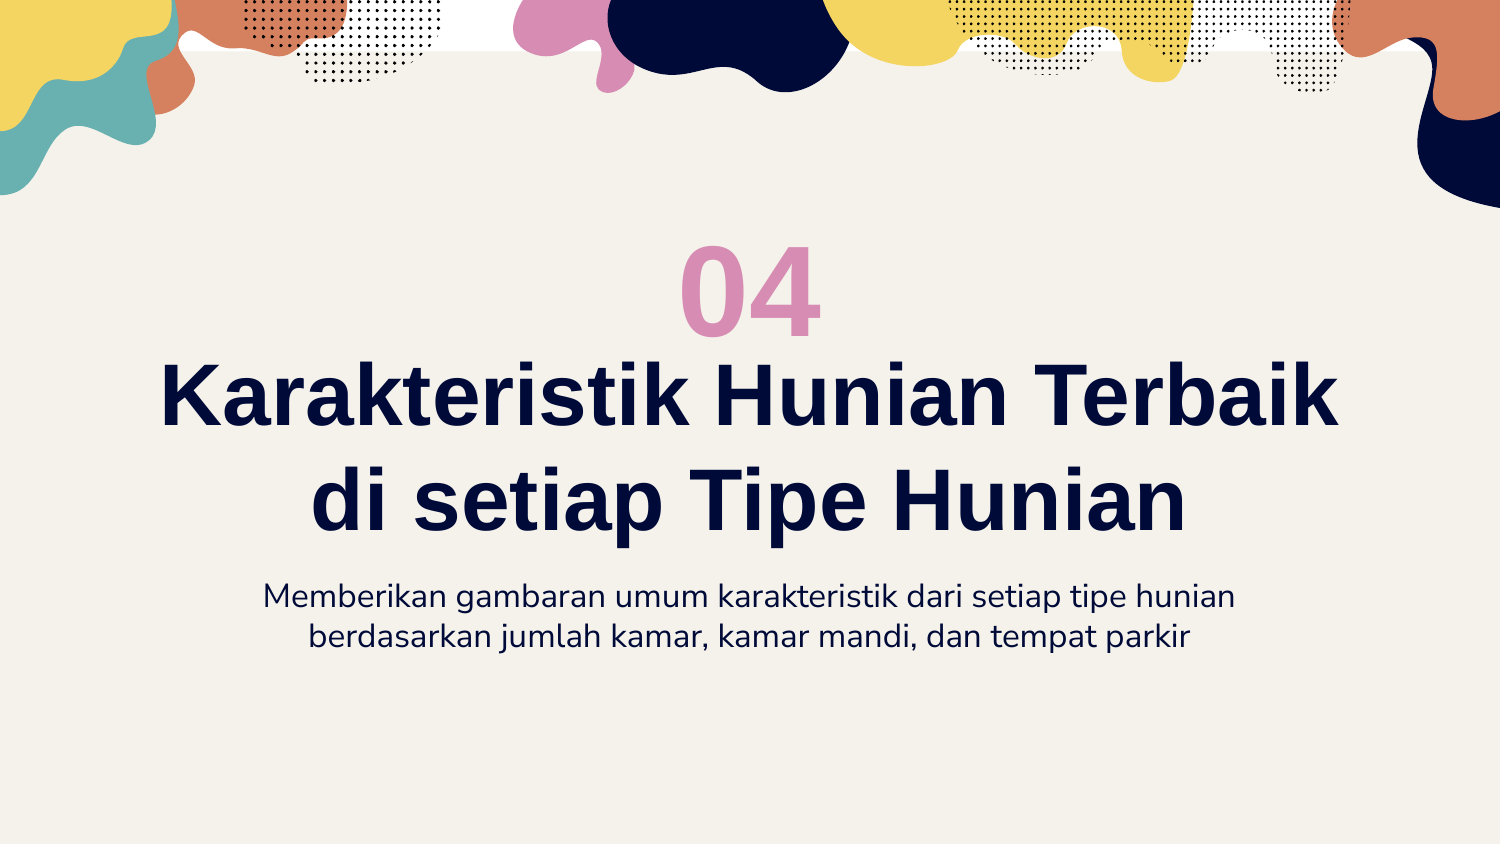

04
# Karakteristik Hunian Terbaik di setiap Tipe Hunian
Memberikan gambaran umum karakteristik dari setiap tipe hunian berdasarkan jumlah kamar, kamar mandi, dan tempat parkir